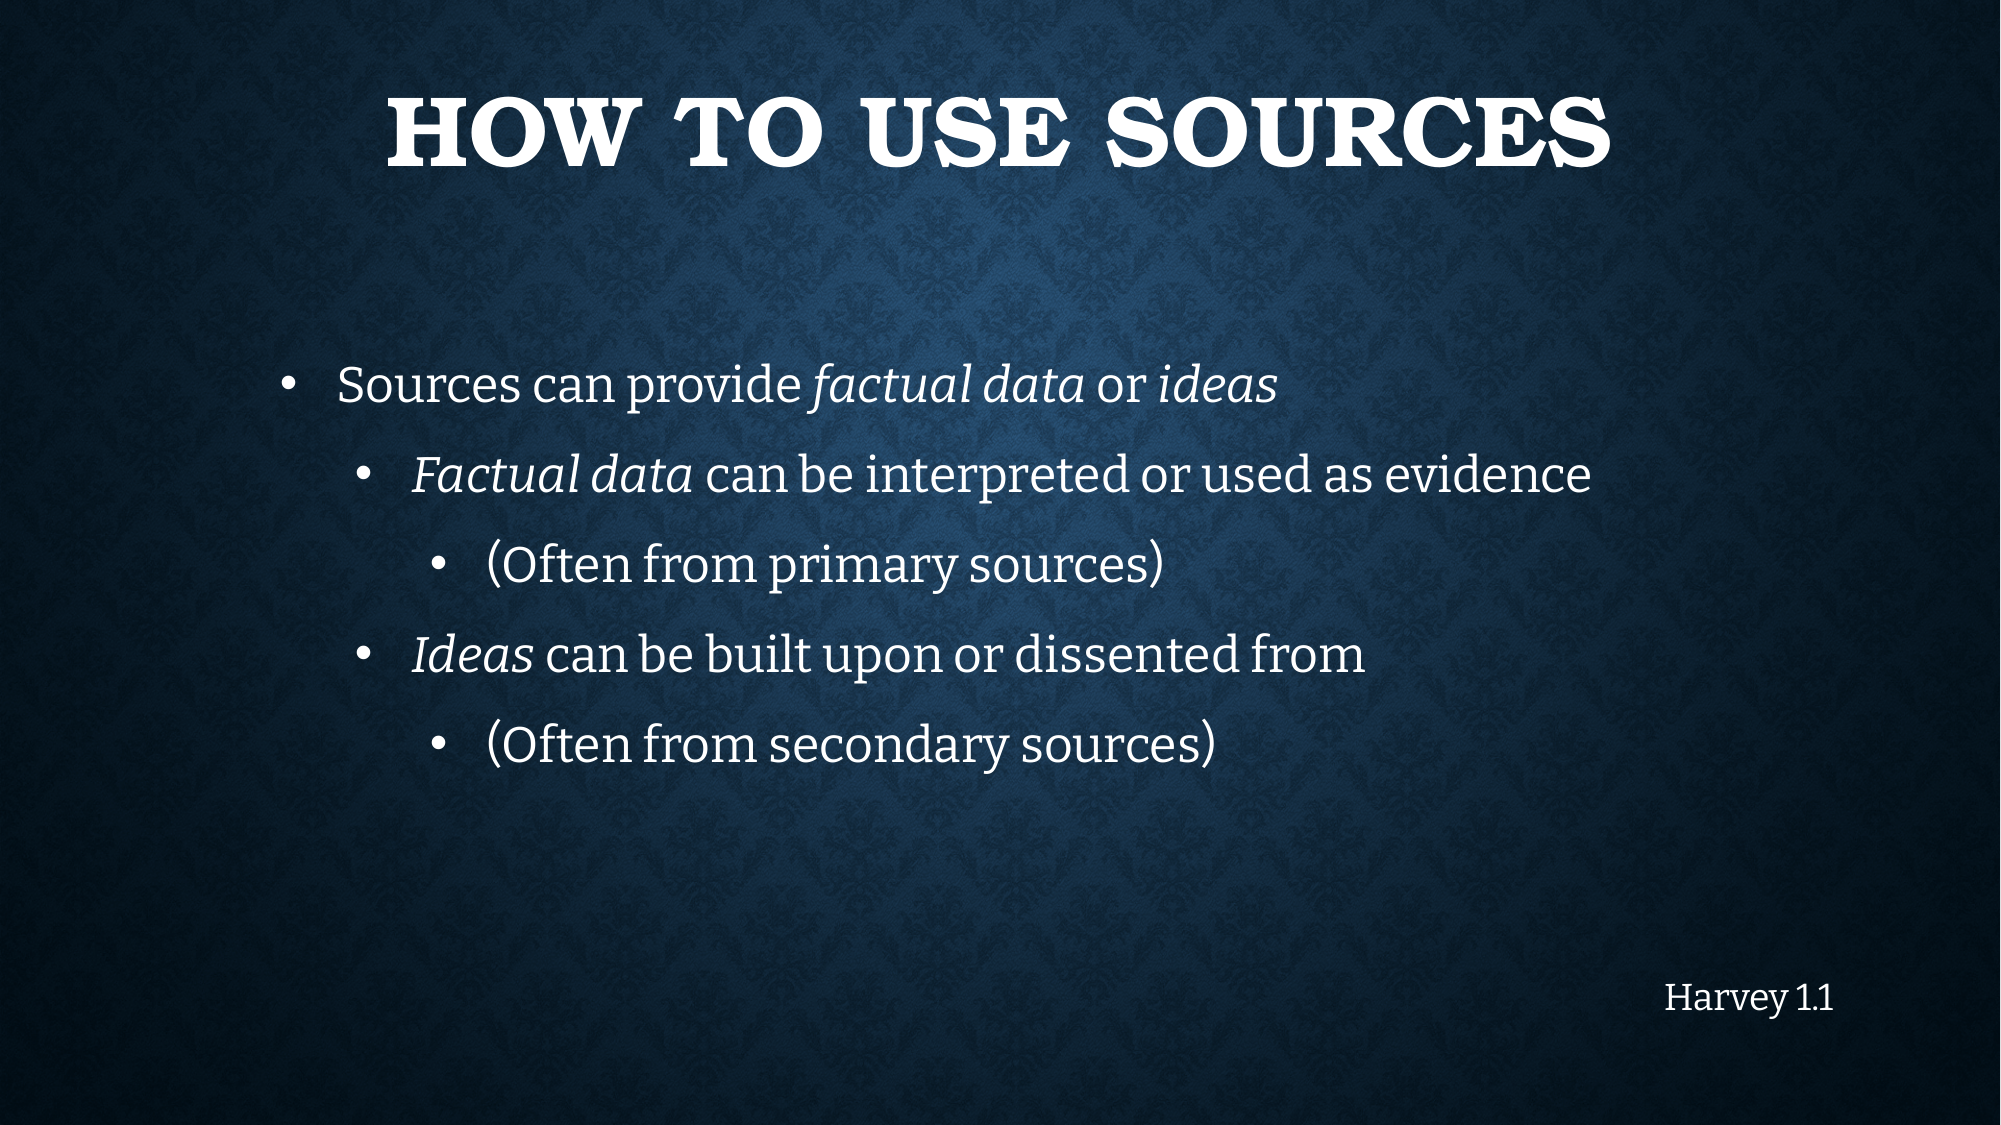

# How to use Sources
Sources can provide factual data or ideas
Factual data can be interpreted or used as evidence
(Often from primary sources)
Ideas can be built upon or dissented from
(Often from secondary sources)

Harvey 1.1